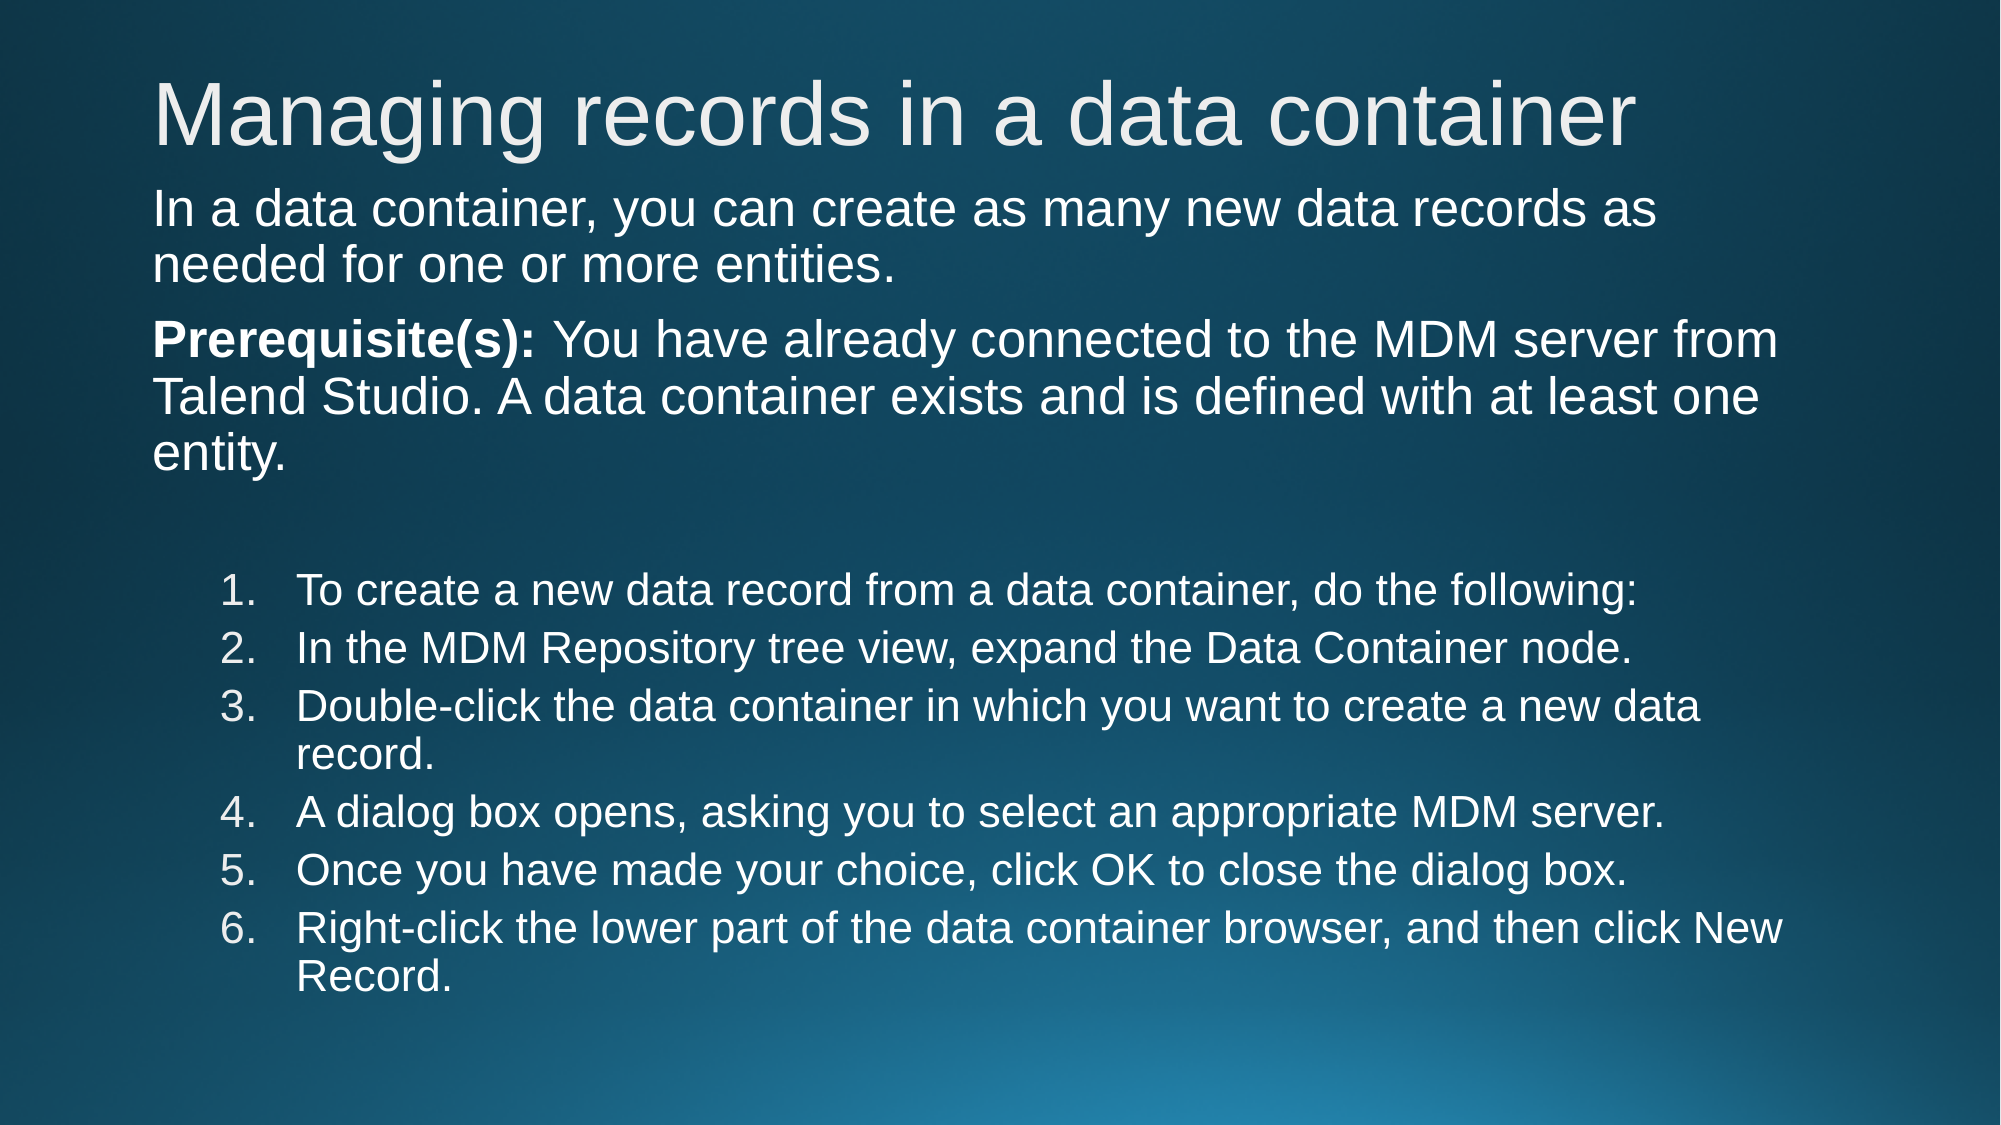

Managing records in a data container
In a data container, you can create as many new data records as needed for one or more entities.
Prerequisite(s): You have already connected to the MDM server from Talend Studio. A data container exists and is defined with at least one entity.

To create a new data record from a data container, do the following:
In the MDM Repository tree view, expand the Data Container node.
Double-click the data container in which you want to create a new data record.
A dialog box opens, asking you to select an appropriate MDM server.
Once you have made your choice, click OK to close the dialog box.
Right-click the lower part of the data container browser, and then click New Record.